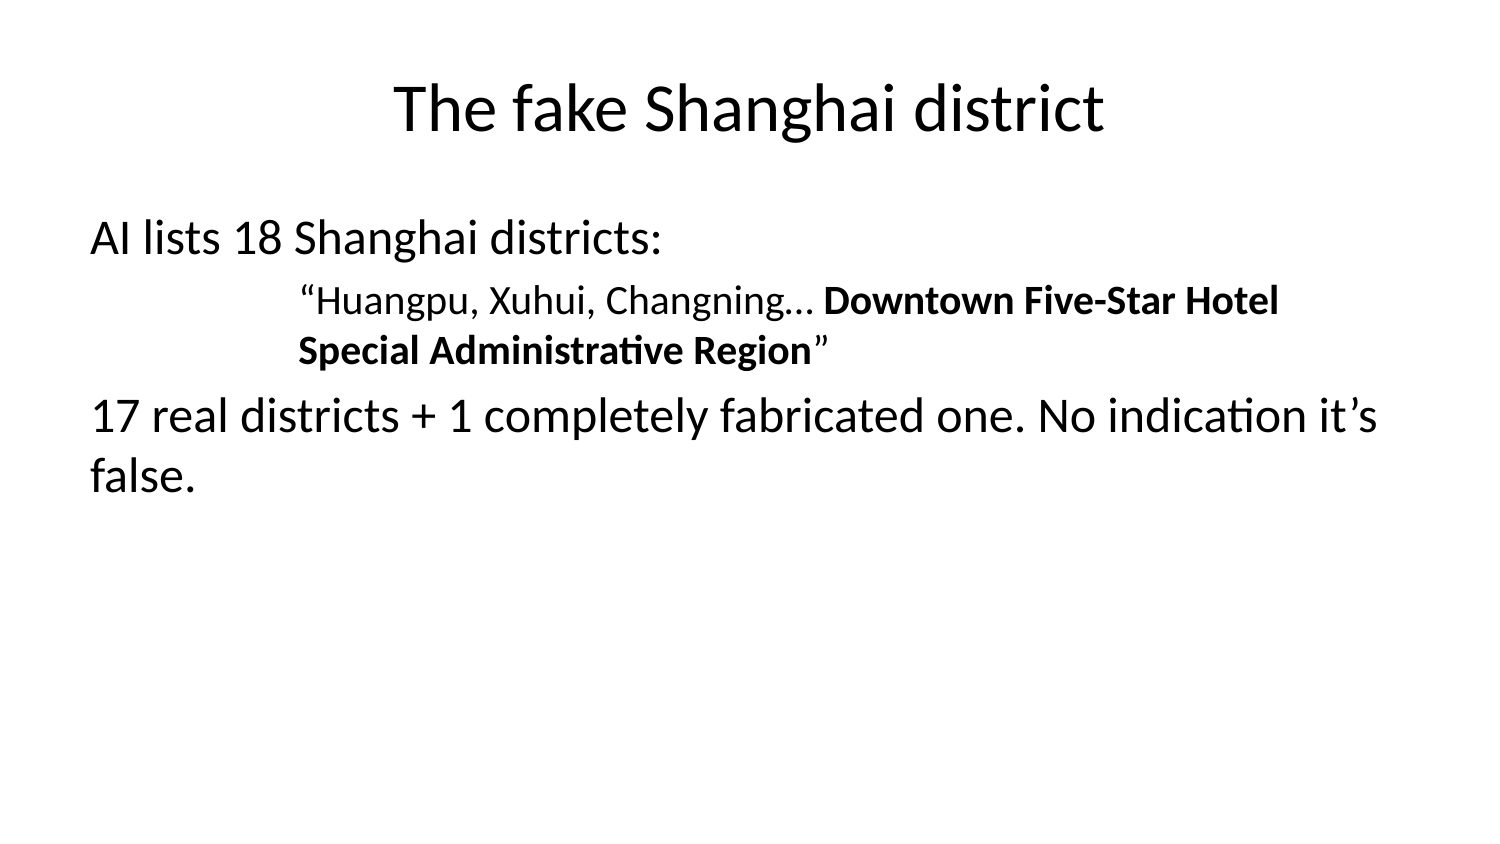

# The fake Shanghai district
AI lists 18 Shanghai districts:
“Huangpu, Xuhui, Changning… Downtown Five-Star Hotel Special Administrative Region”
17 real districts + 1 completely fabricated one. No indication it’s false.